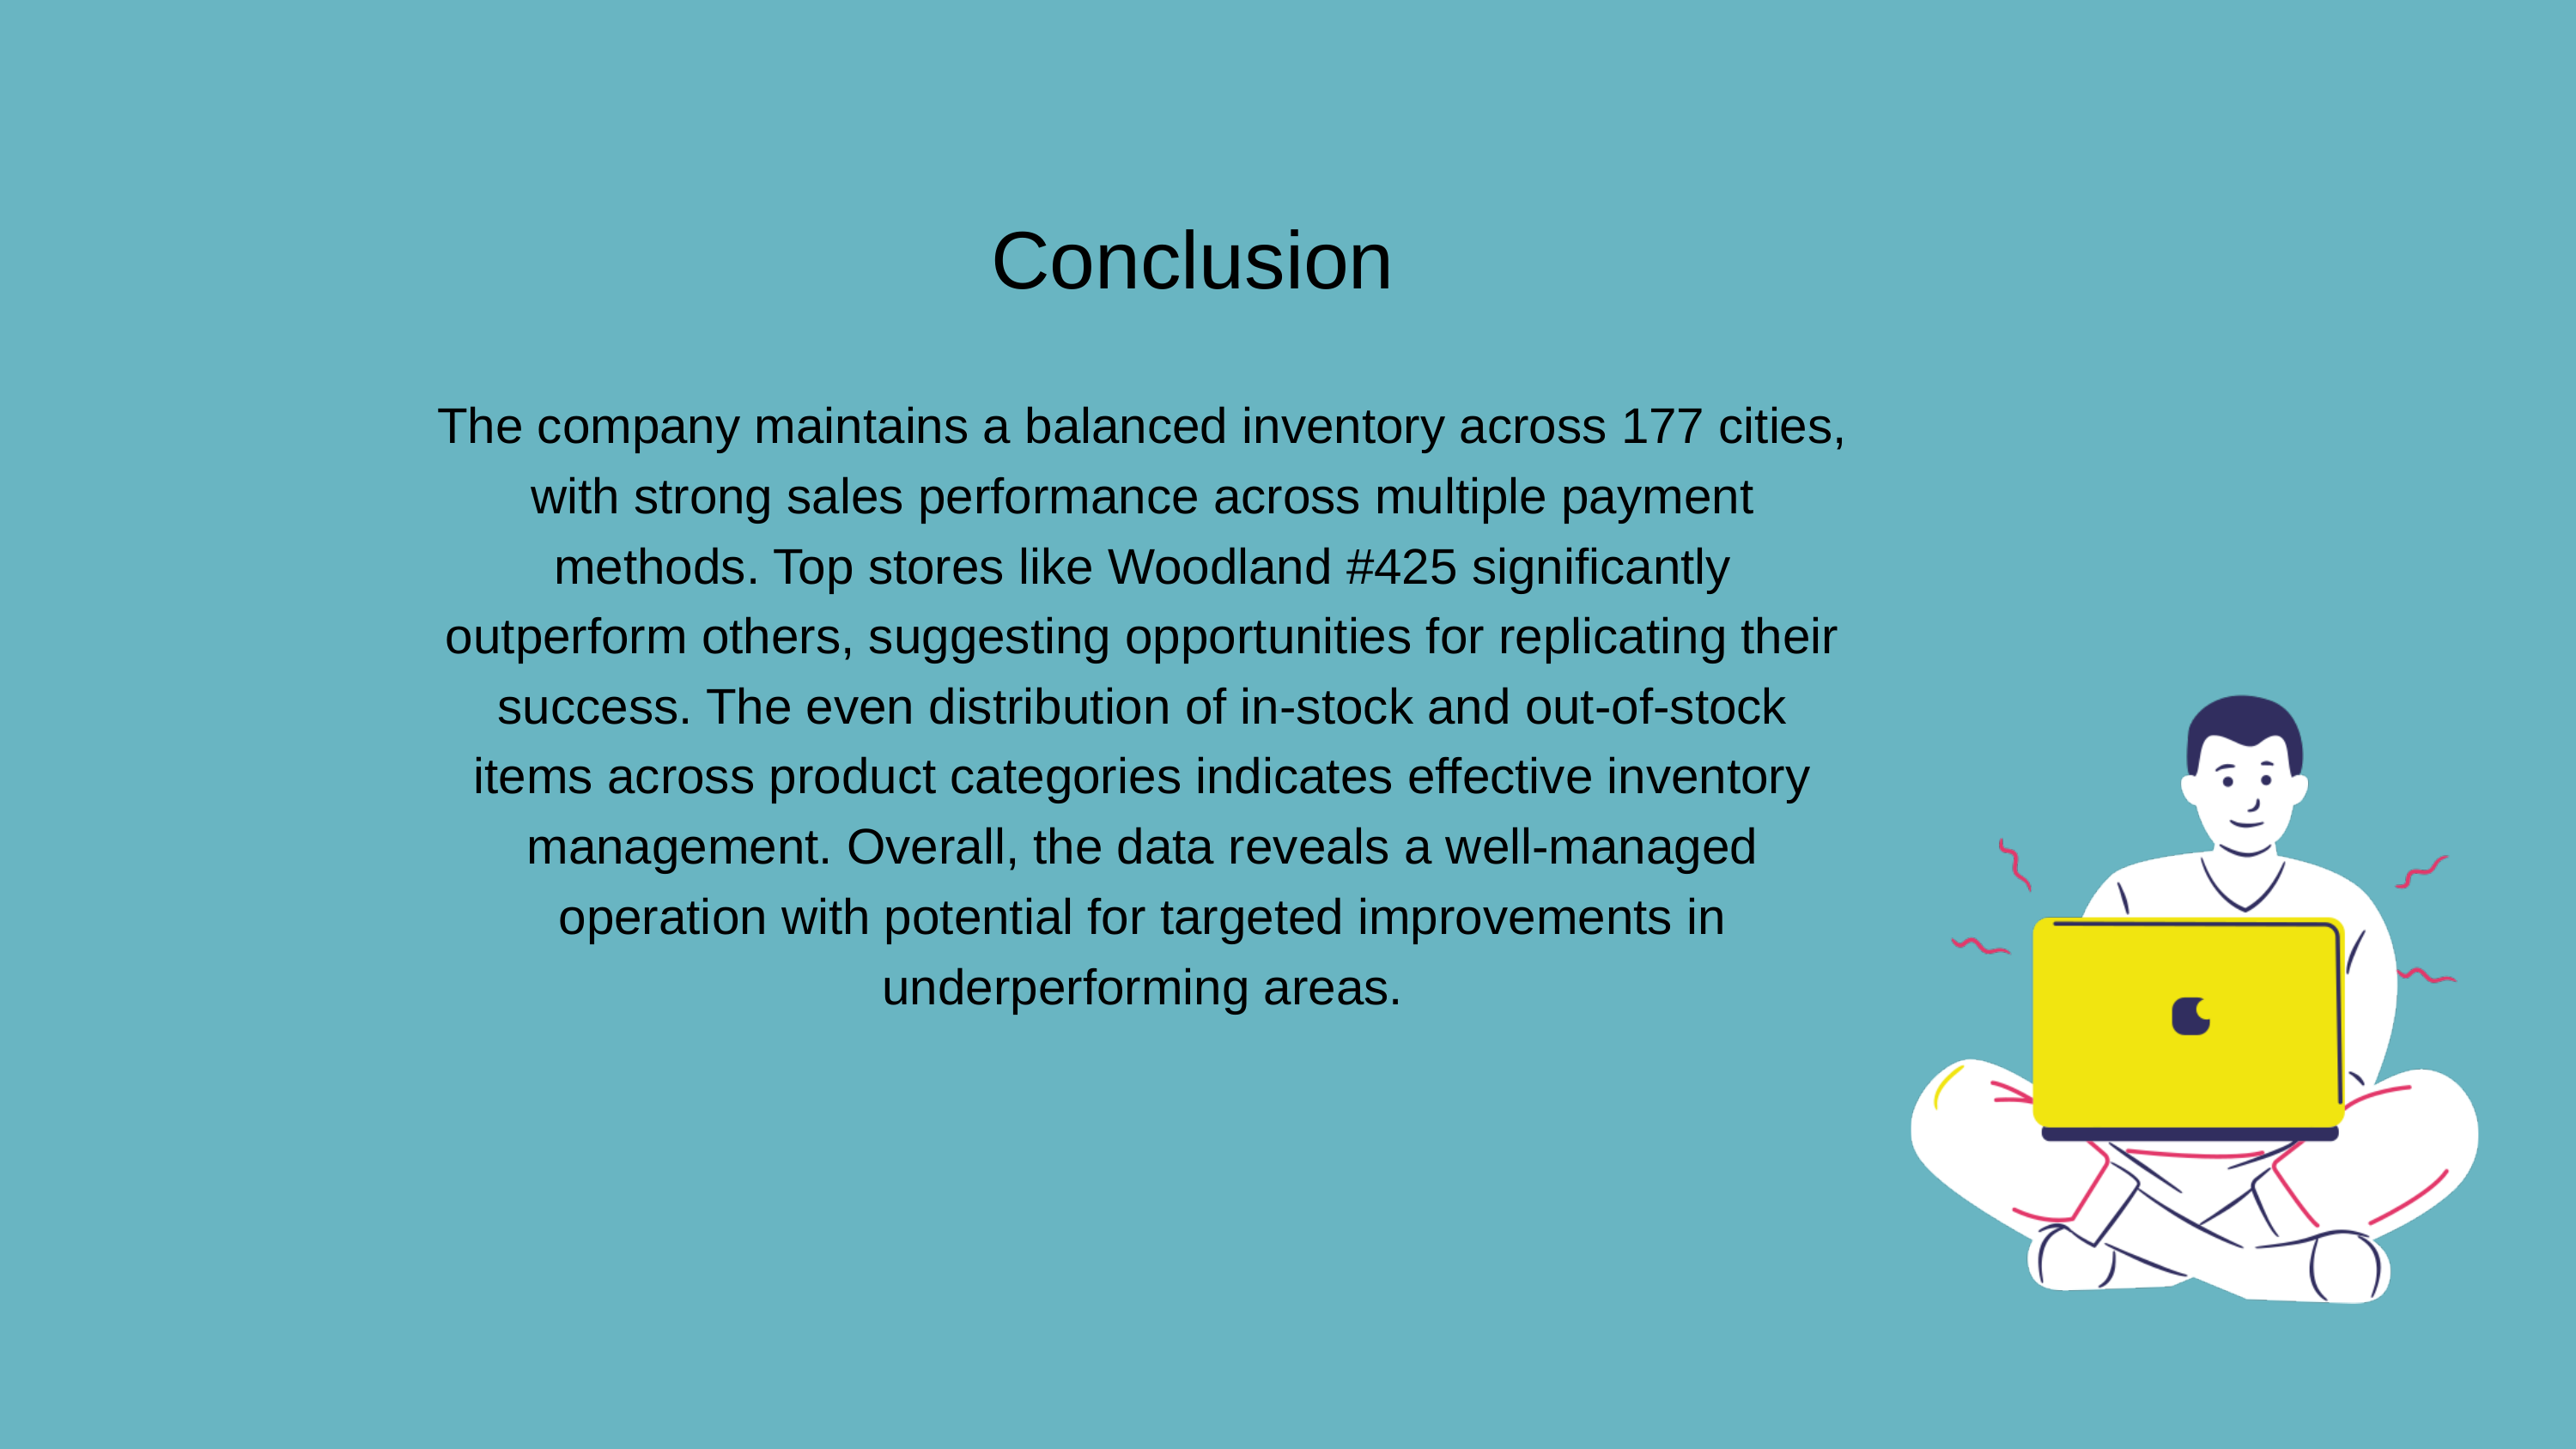

Conclusion
The company maintains a balanced inventory across 177 cities, with strong sales performance across multiple payment methods. Top stores like Woodland #425 significantly outperform others, suggesting opportunities for replicating their success. The even distribution of in-stock and out-of-stock items across product categories indicates effective inventory management. Overall, the data reveals a well-managed operation with potential for targeted improvements in underperforming areas.